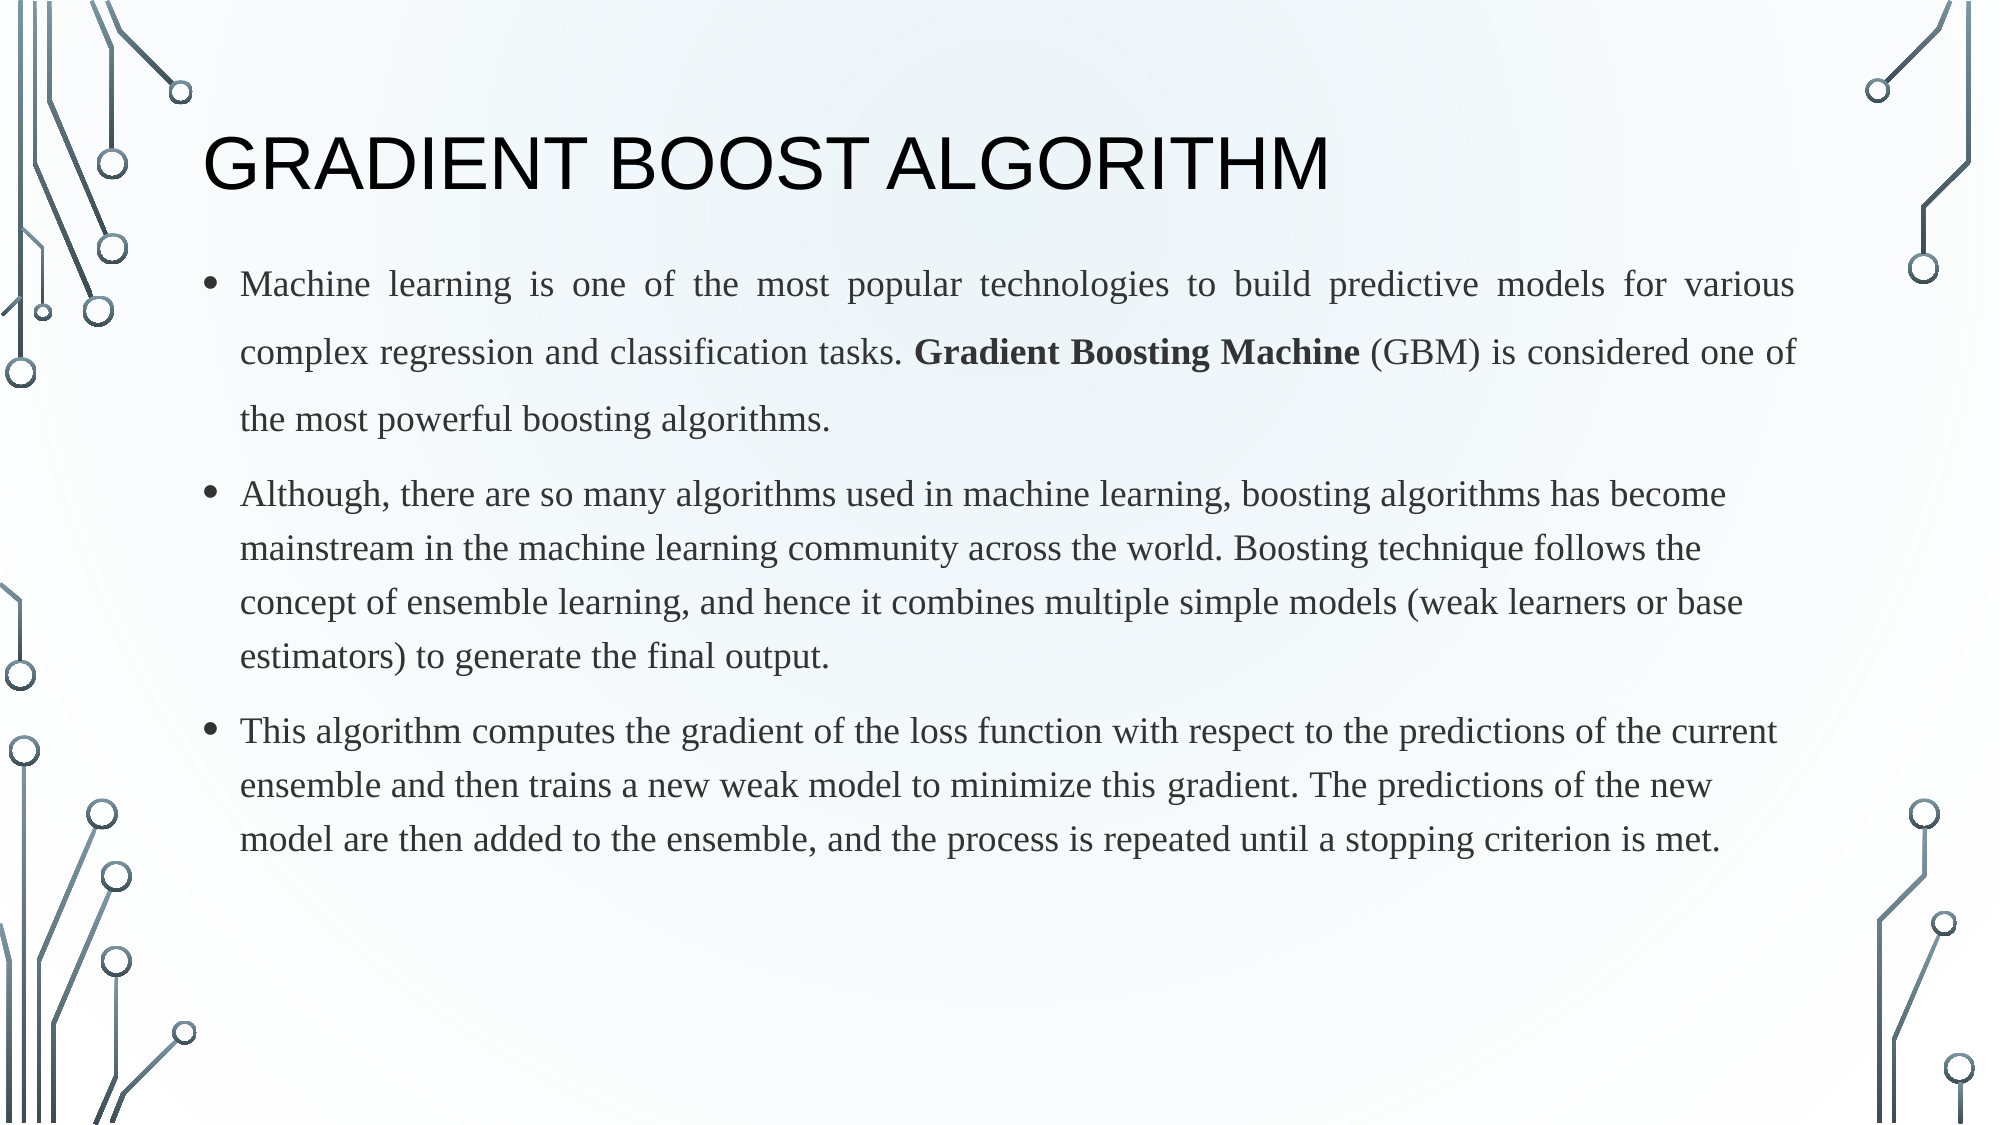

# GRADIENT BOOST ALGORITHM
Machine learning is one of the most popular technologies to build predictive models for various complex regression and classification tasks. Gradient Boosting Machine (GBM) is considered one of the most powerful boosting algorithms.
Although, there are so many algorithms used in machine learning, boosting algorithms has become mainstream in the machine learning community across the world. Boosting technique follows the concept of ensemble learning, and hence it combines multiple simple models (weak learners or base estimators) to generate the final output.
This algorithm computes the gradient of the loss function with respect to the predictions of the current ensemble and then trains a new weak model to minimize this gradient. The predictions of the new model are then added to the ensemble, and the process is repeated until a stopping criterion is met.